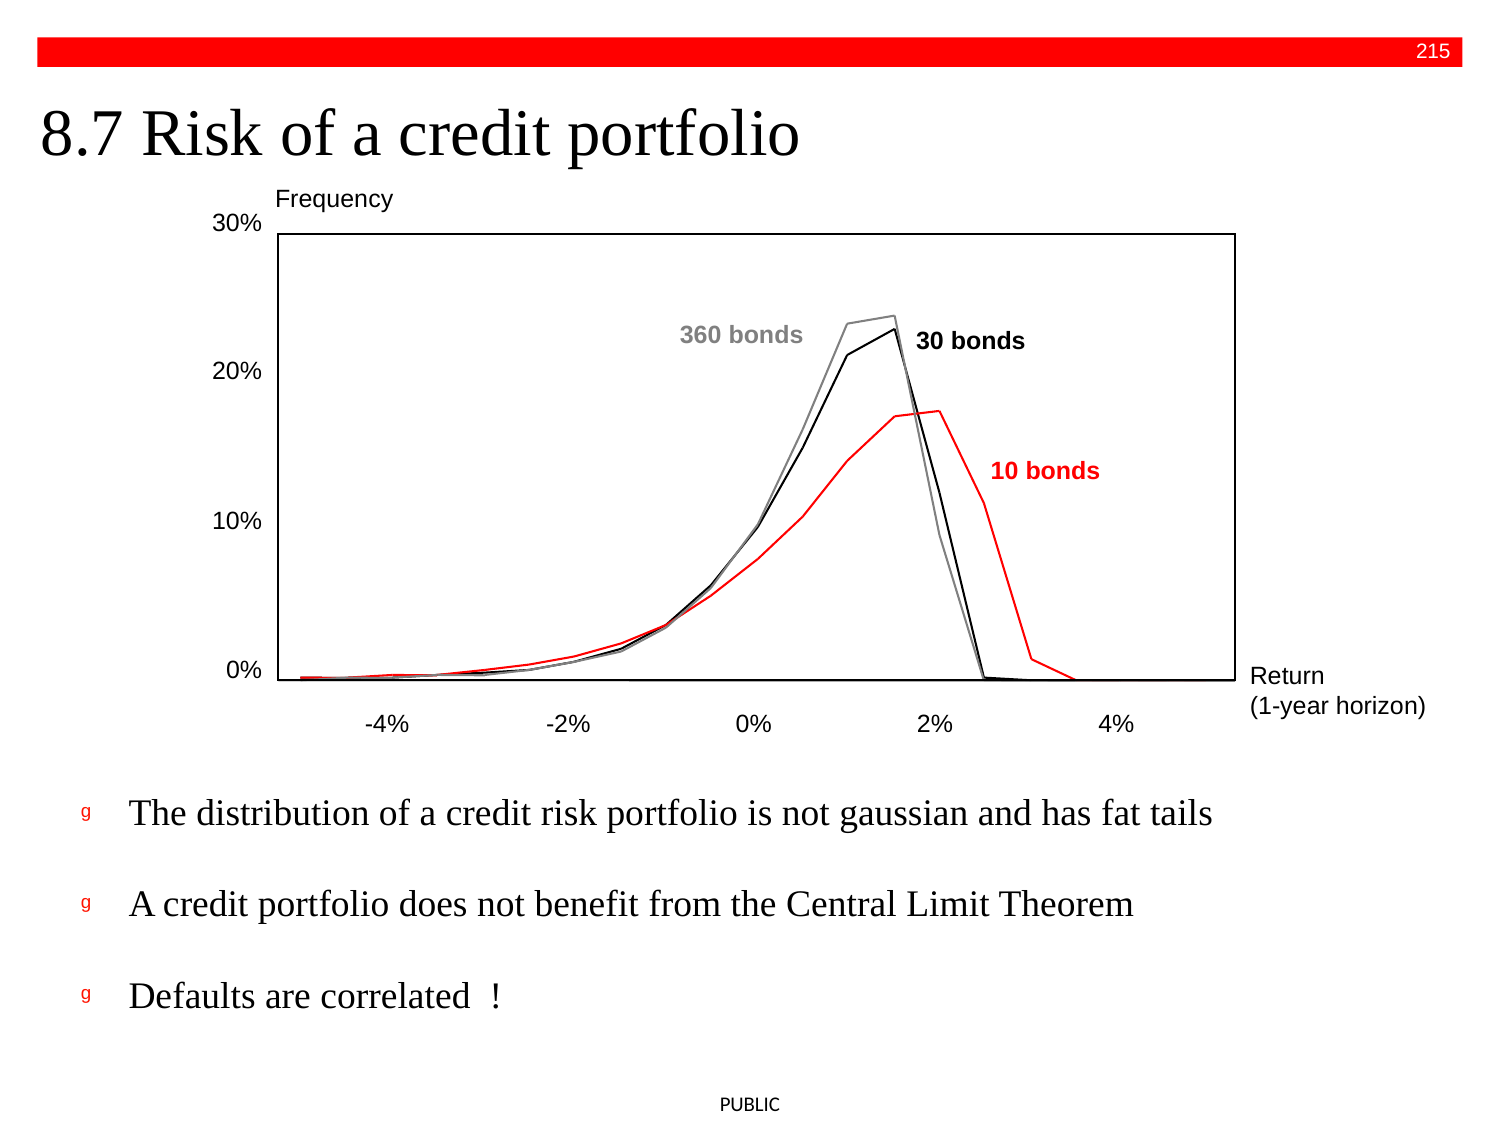

8.7 Risk of a credit portfolio
Frequency
30%

360 bonds
30 bonds

20%

10 bonds
10%
Return
(1-year horizon)
0%
-4%
-2%
0%
2%
4%
The distribution of a credit risk portfolio is not gaussian and has fat tails

A credit portfolio does not benefit from the Central Limit Theorem

Defaults are correlated  !